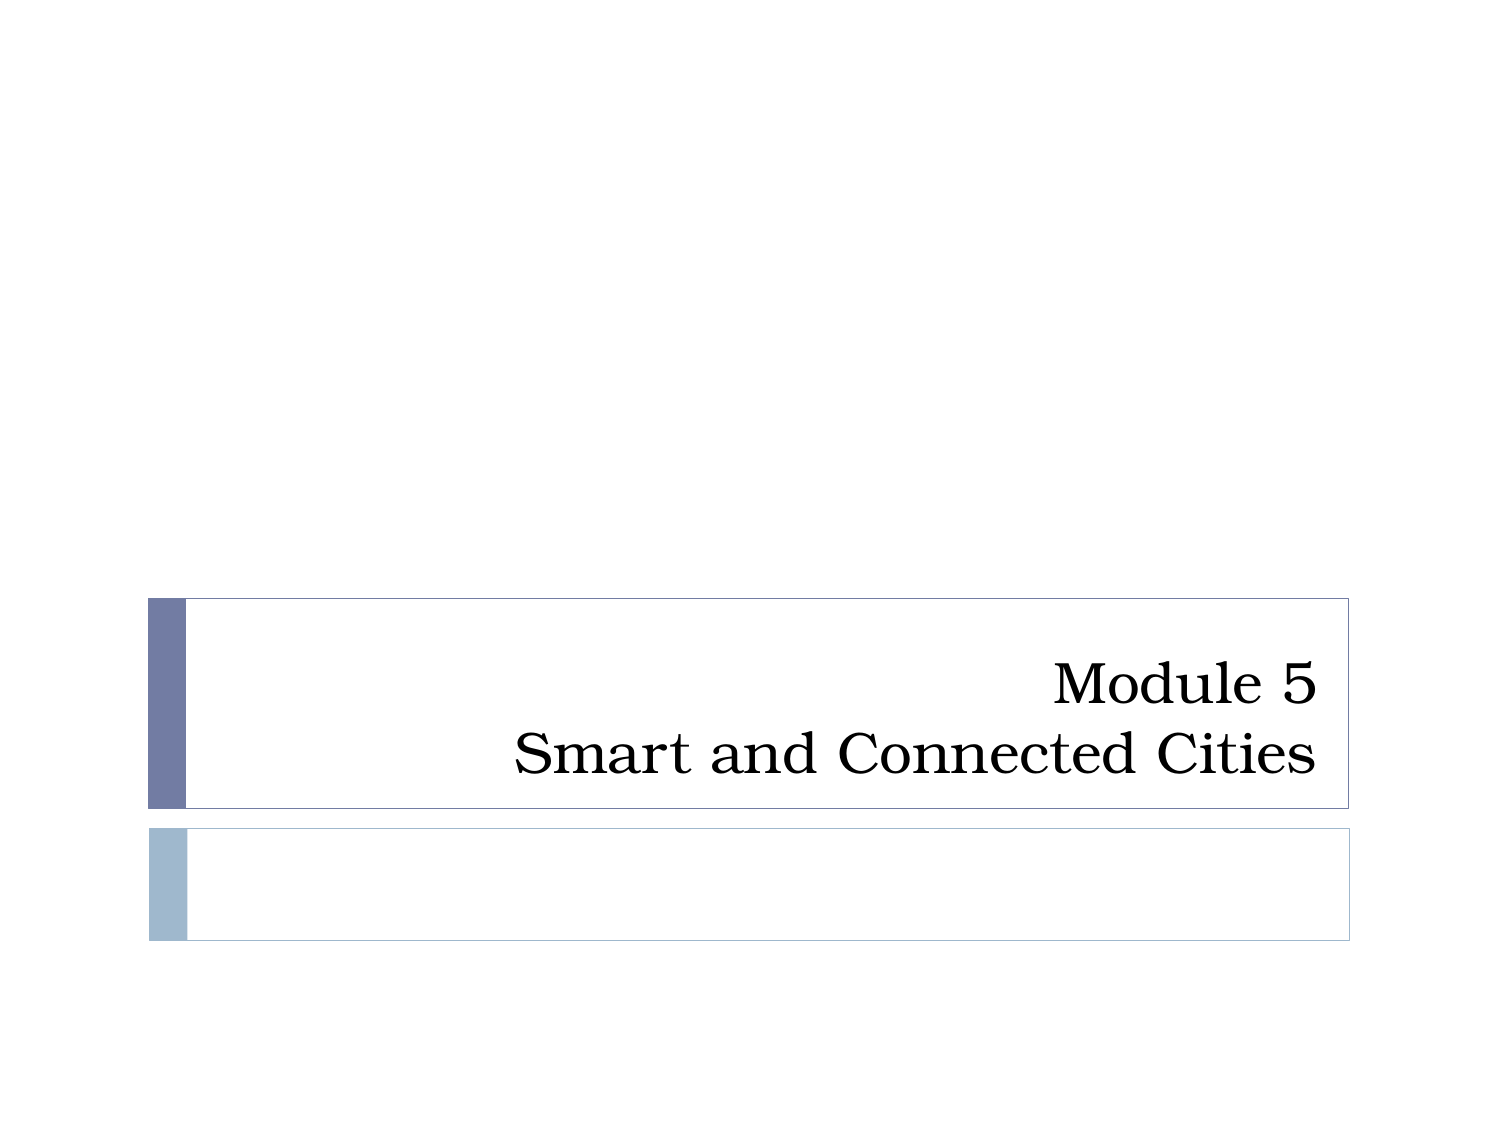

# Module 5 Smart and Connected Cities